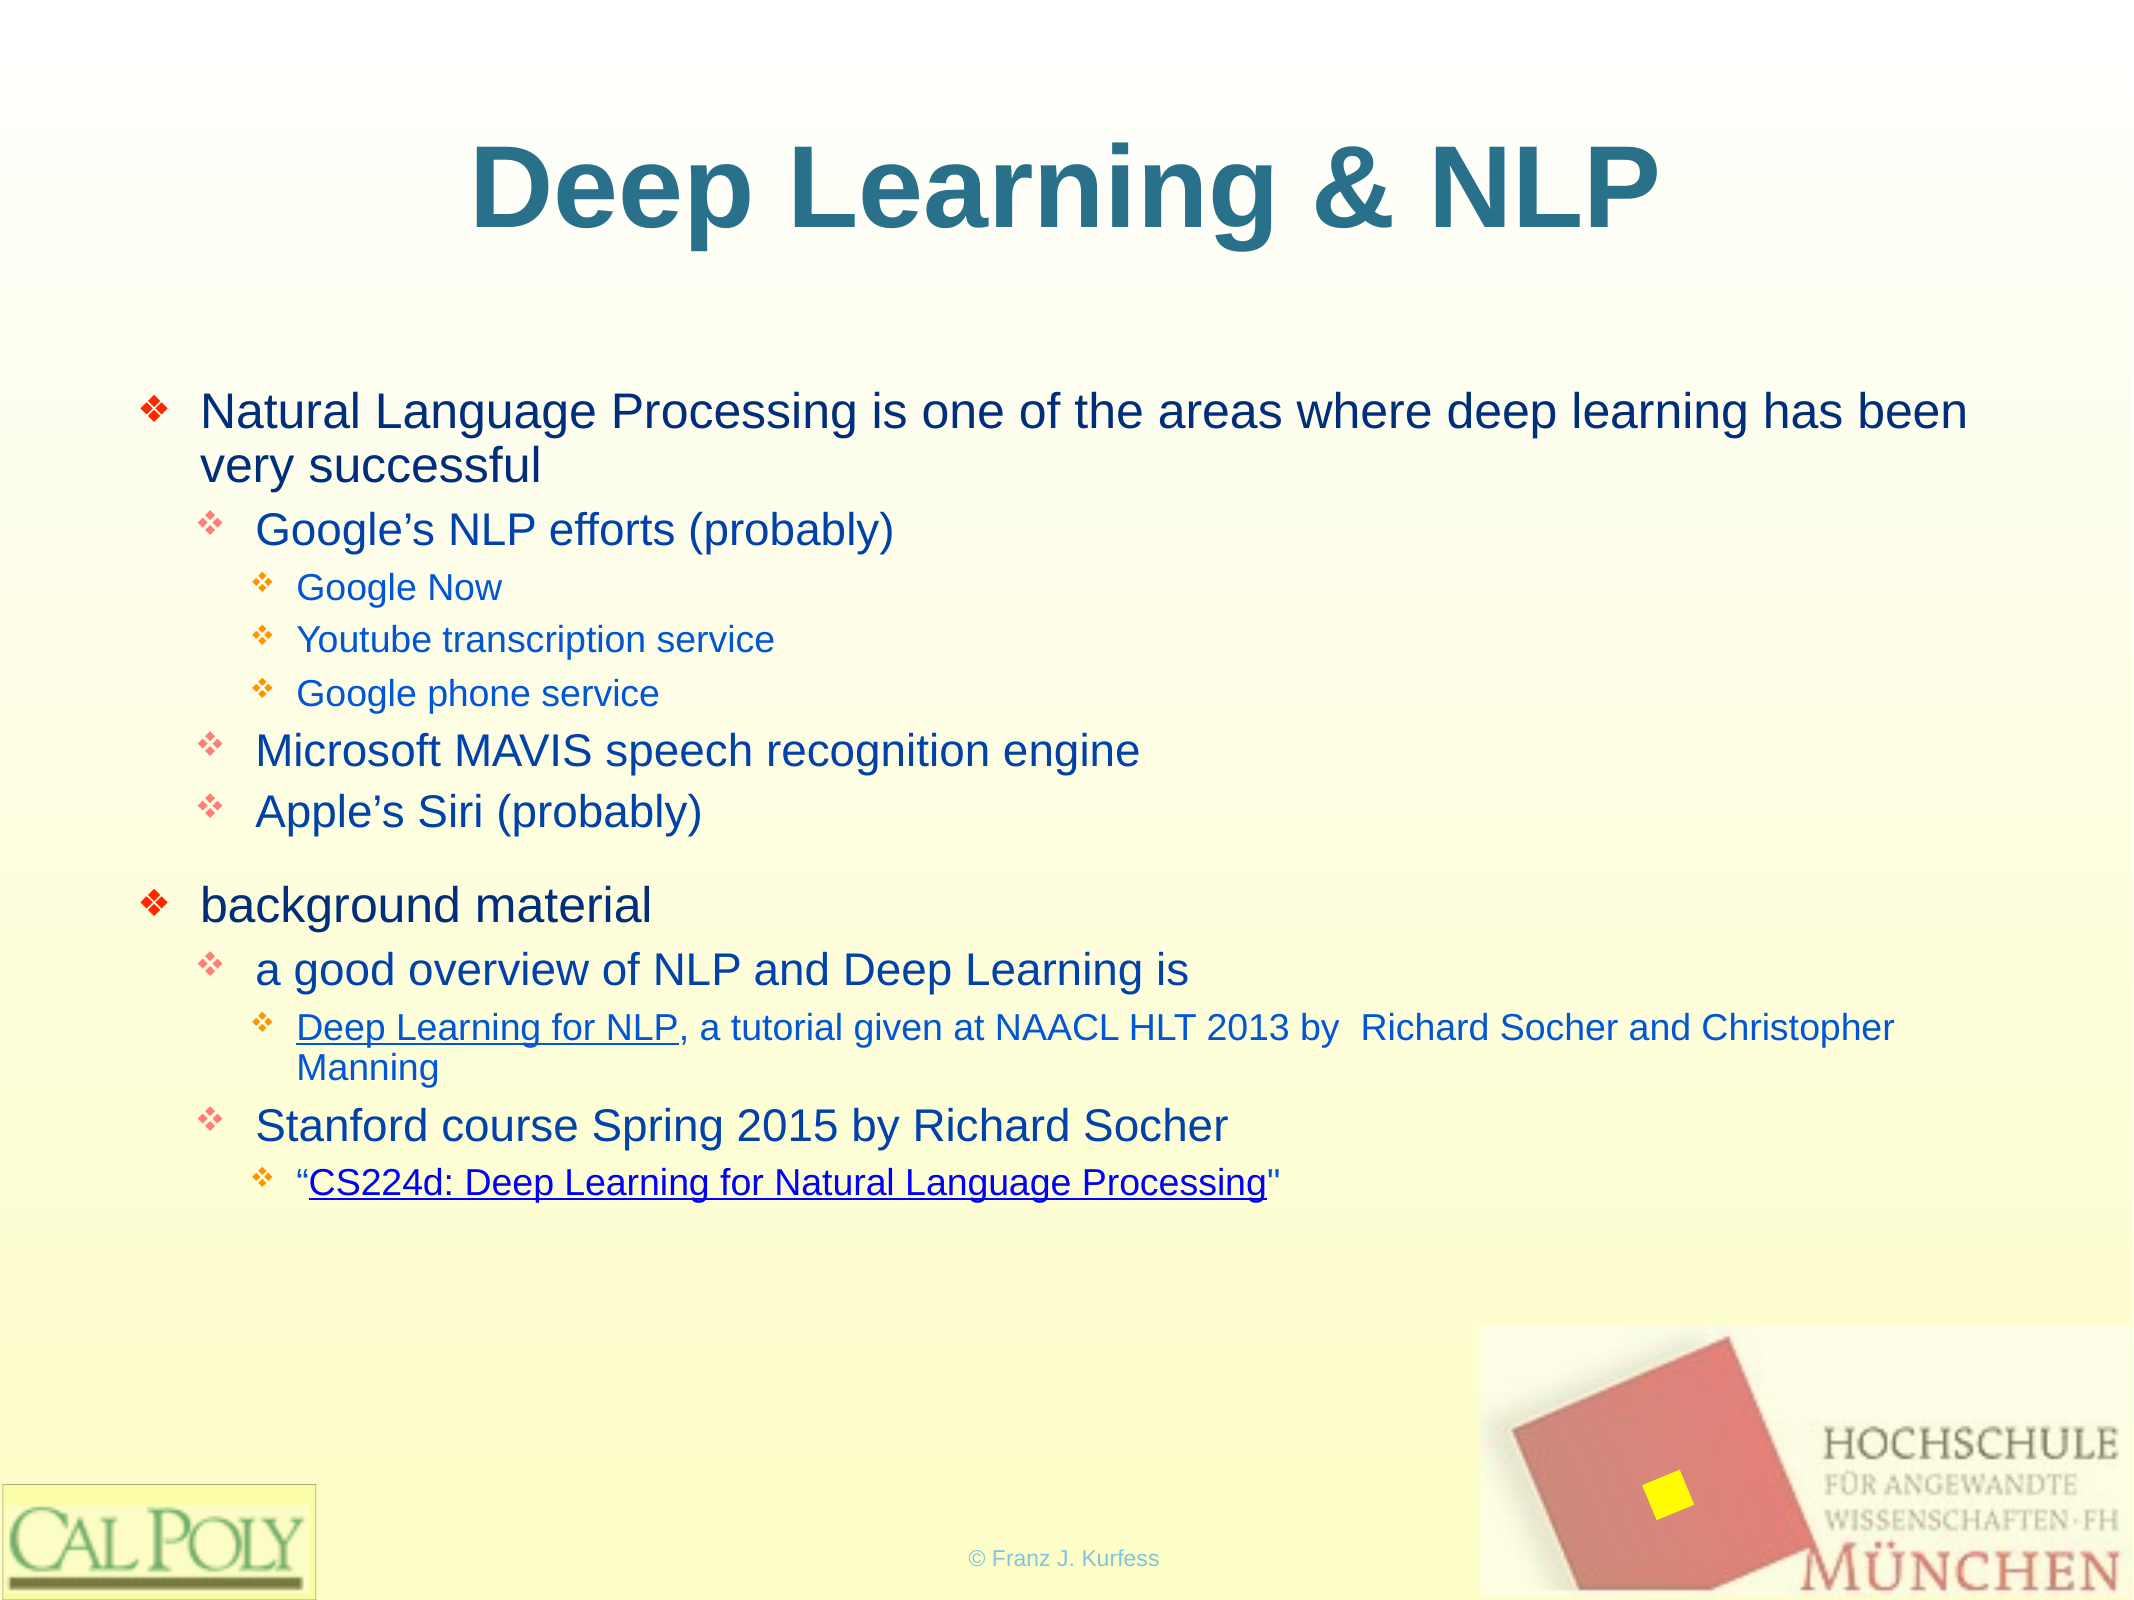

# Deep Learning & NLP
Natural Language Processing is one of the areas where deep learning has been very successful
Google’s NLP efforts (probably)
Google Now
Youtube transcription service
Google phone service
Microsoft MAVIS speech recognition engine
Apple’s Siri (probably)
background material
a good overview of NLP and Deep Learning is
Deep Learning for NLP, a tutorial given at NAACL HLT 2013 by  Richard Socher and Christopher Manning
Stanford course Spring 2015 by Richard Socher
“CS224d: Deep Learning for Natural Language Processing"
100